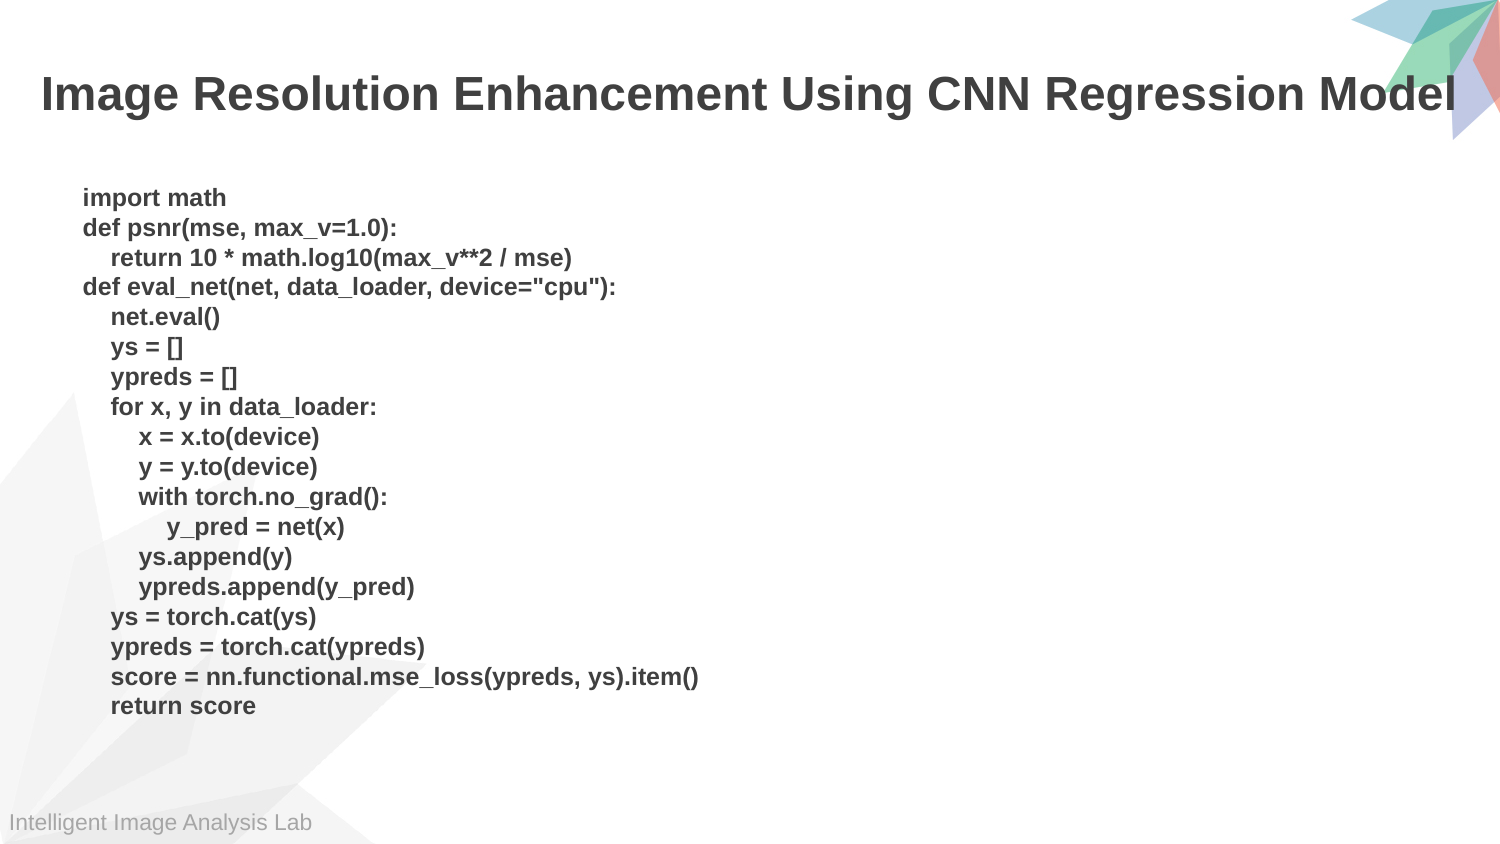

Image Resolution Enhancement Using CNN Regression Model
import math
def psnr(mse, max_v=1.0):
    return 10 * math.log10(max_v**2 / mse)
def eval_net(net, data_loader, device="cpu"):
    net.eval()
    ys = []
    ypreds = []
    for x, y in data_loader:
        x = x.to(device)
        y = y.to(device)
        with torch.no_grad():
            y_pred = net(x)
        ys.append(y)
        ypreds.append(y_pred)
    ys = torch.cat(ys)
    ypreds = torch.cat(ypreds)
    score = nn.functional.mse_loss(ypreds, ys).item()
    return score